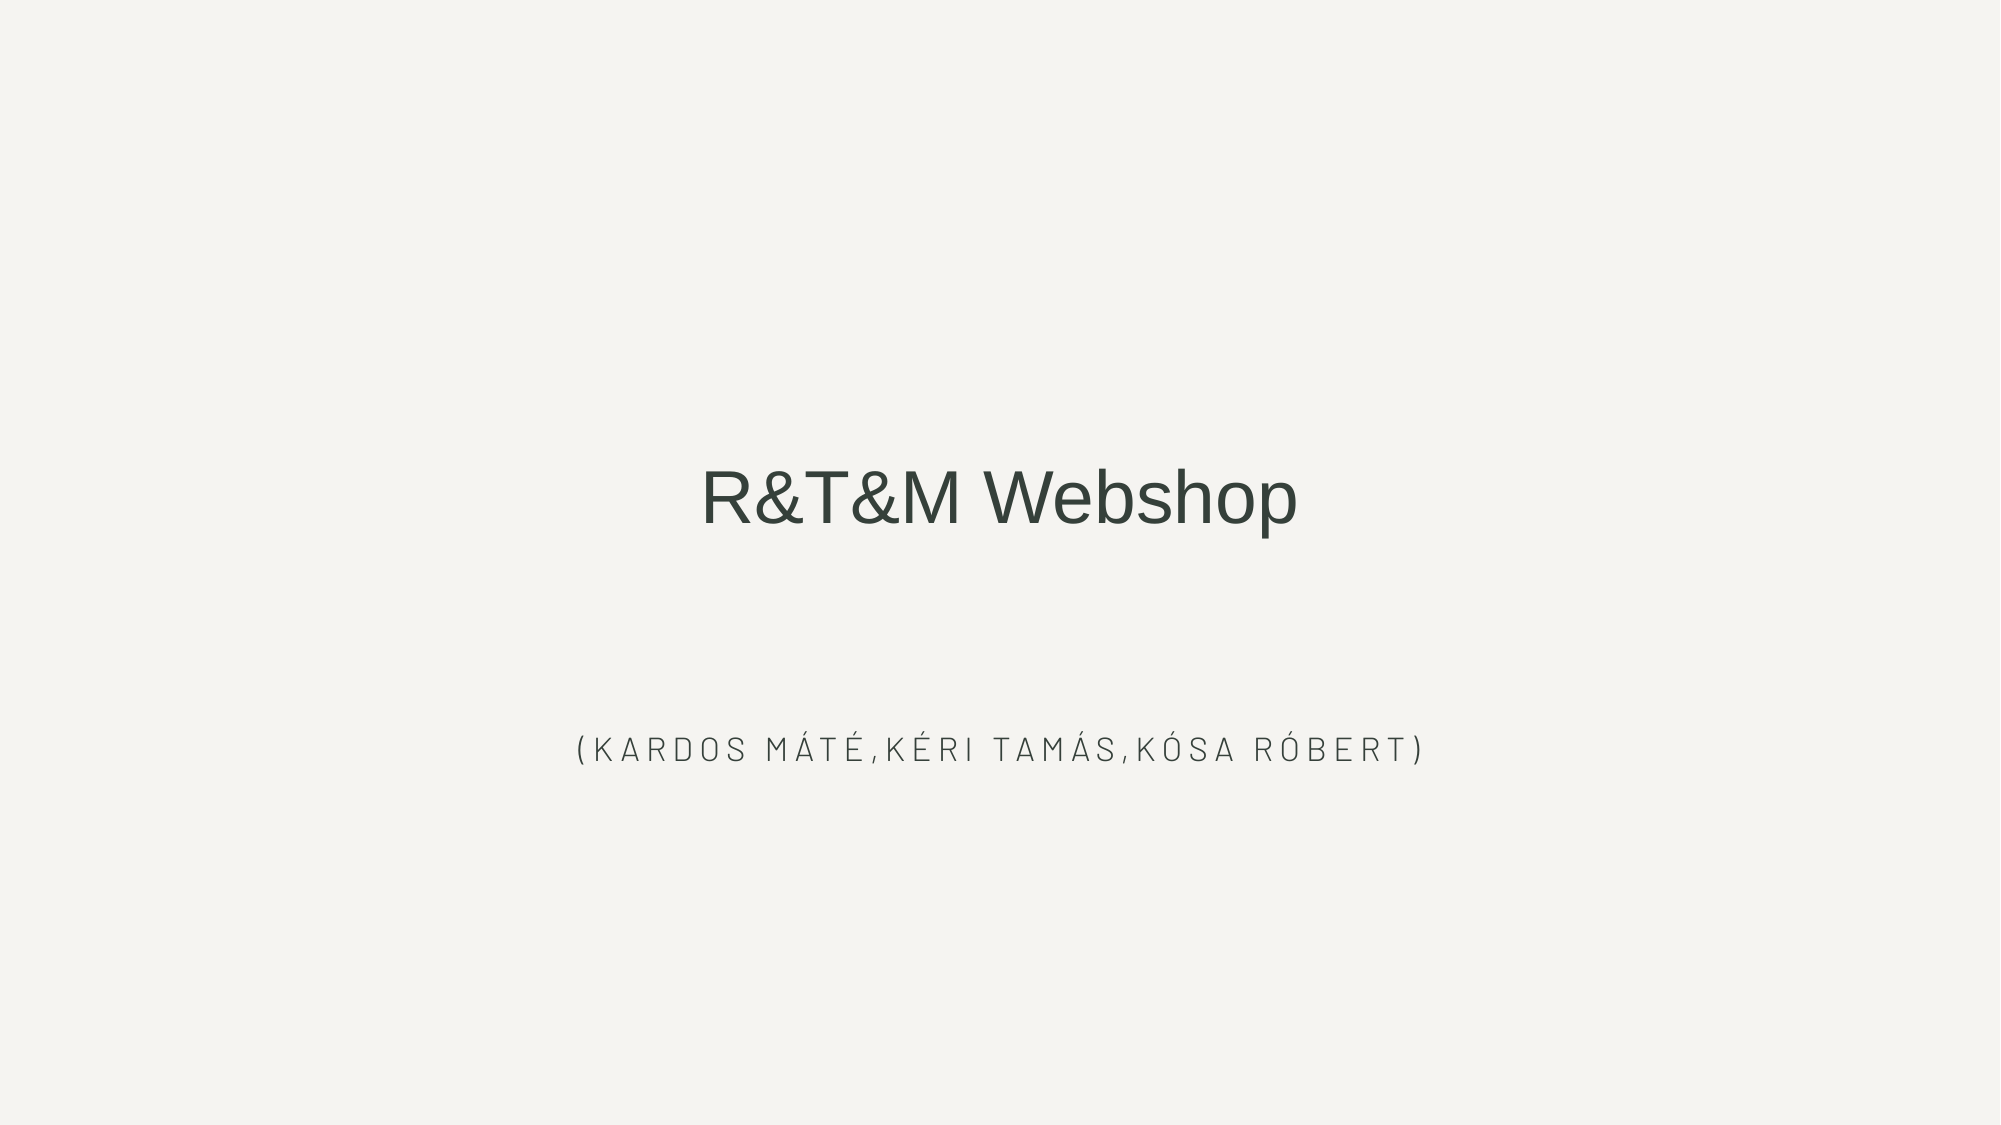

# R&T&M Webshop
(Kardos Máté,Kéri Tamás,Kósa Róbert)